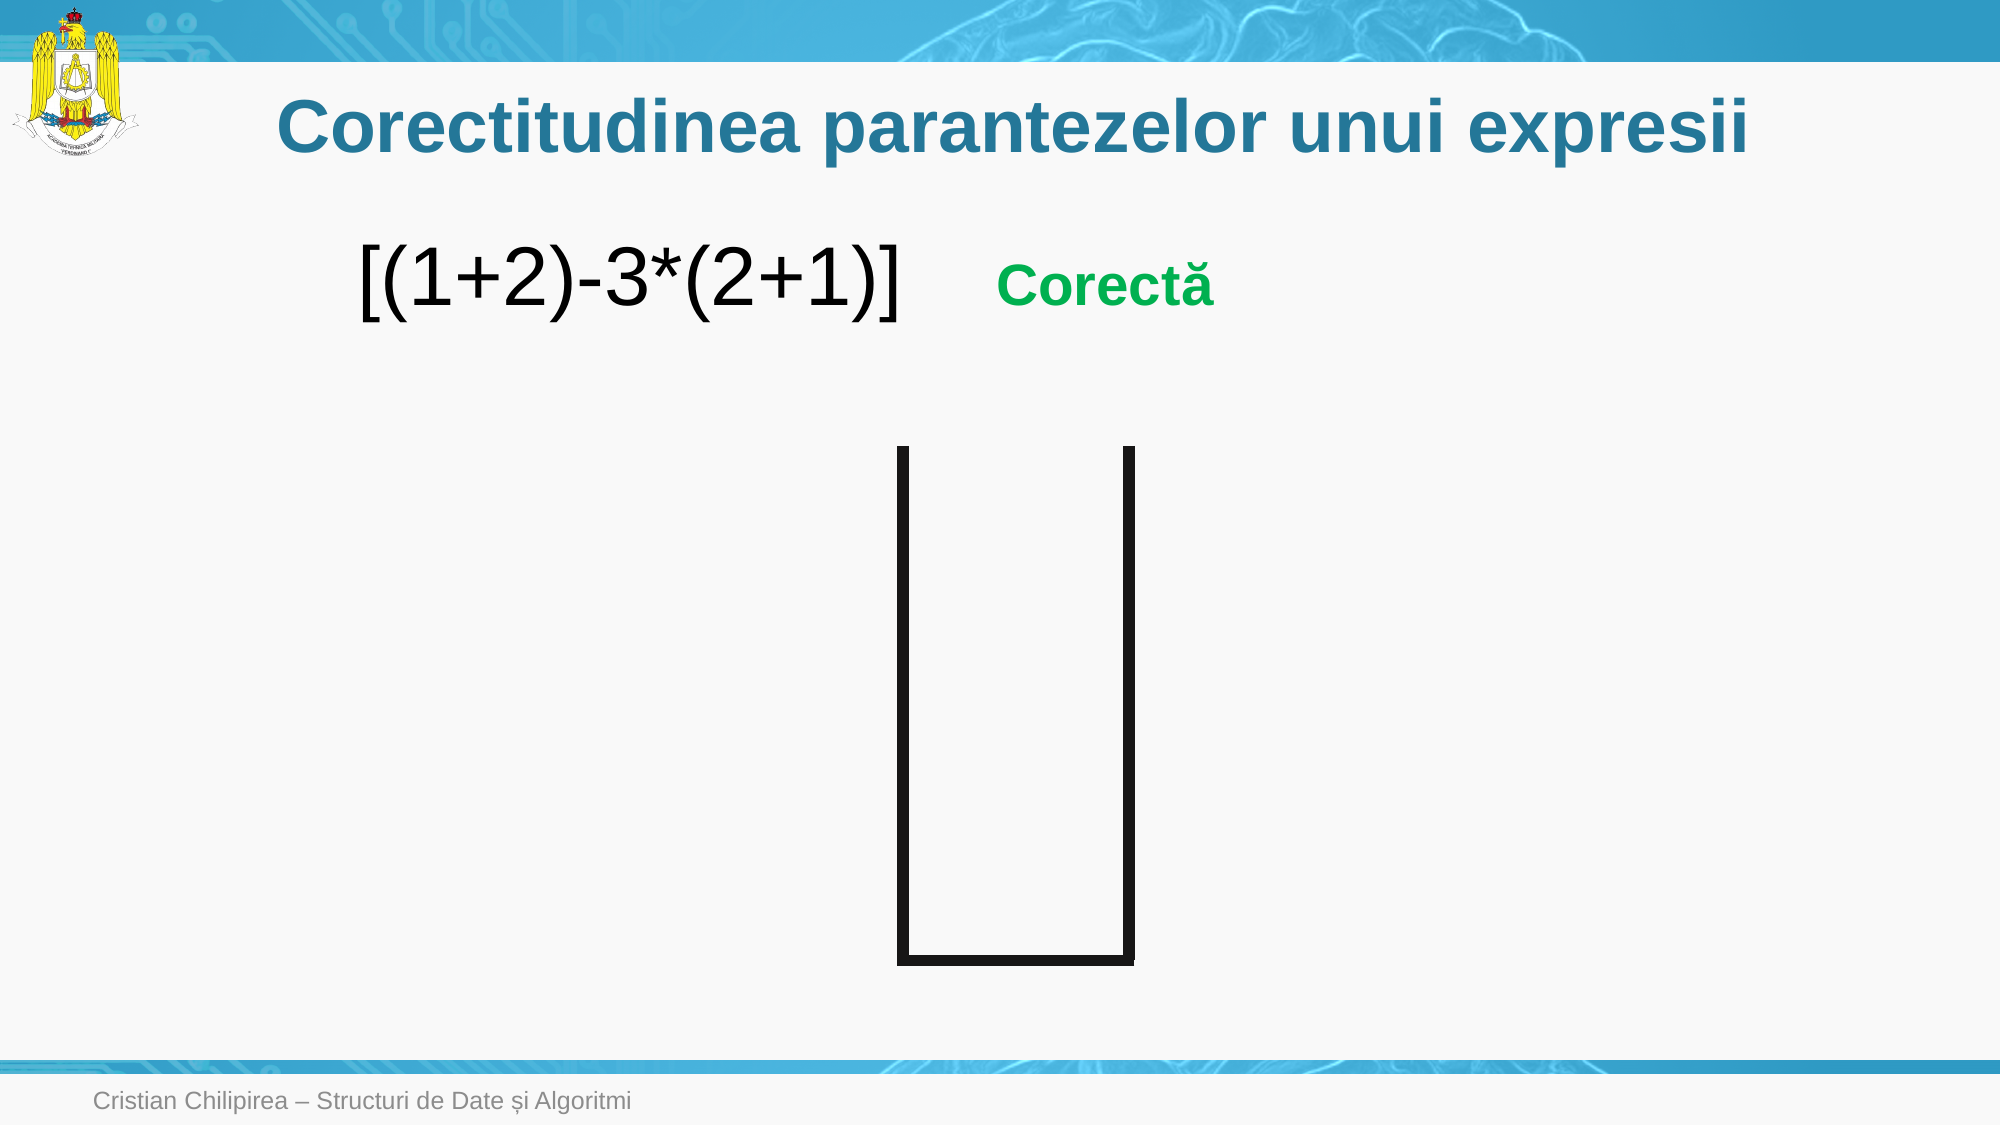

# Corectitudinea parantezelor unui expresii
[(1+2)-3*(2+1)]    Corectă
Cristian Chilipirea – Structuri de Date și Algoritmi